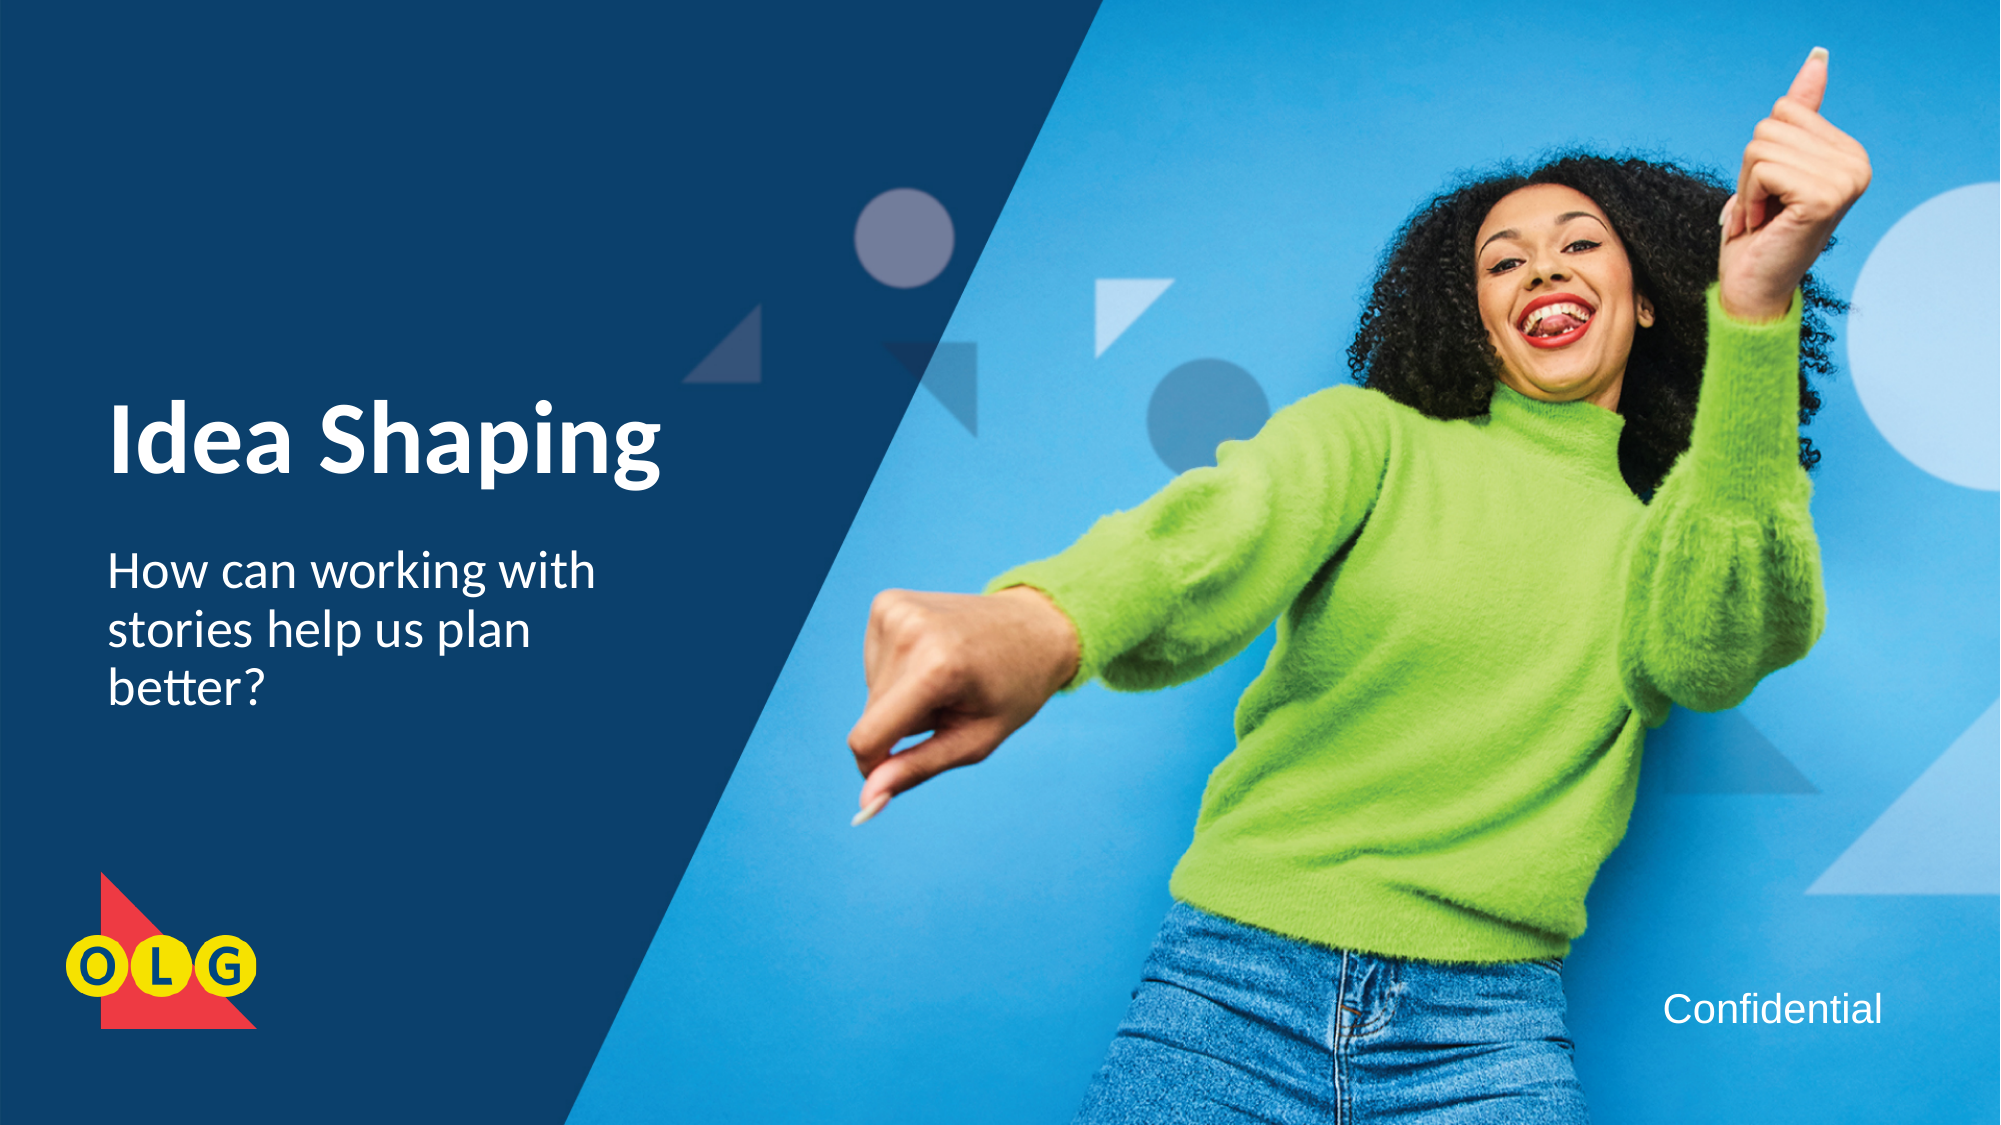

# Idea Shaping
How can working with stories help us plan better?